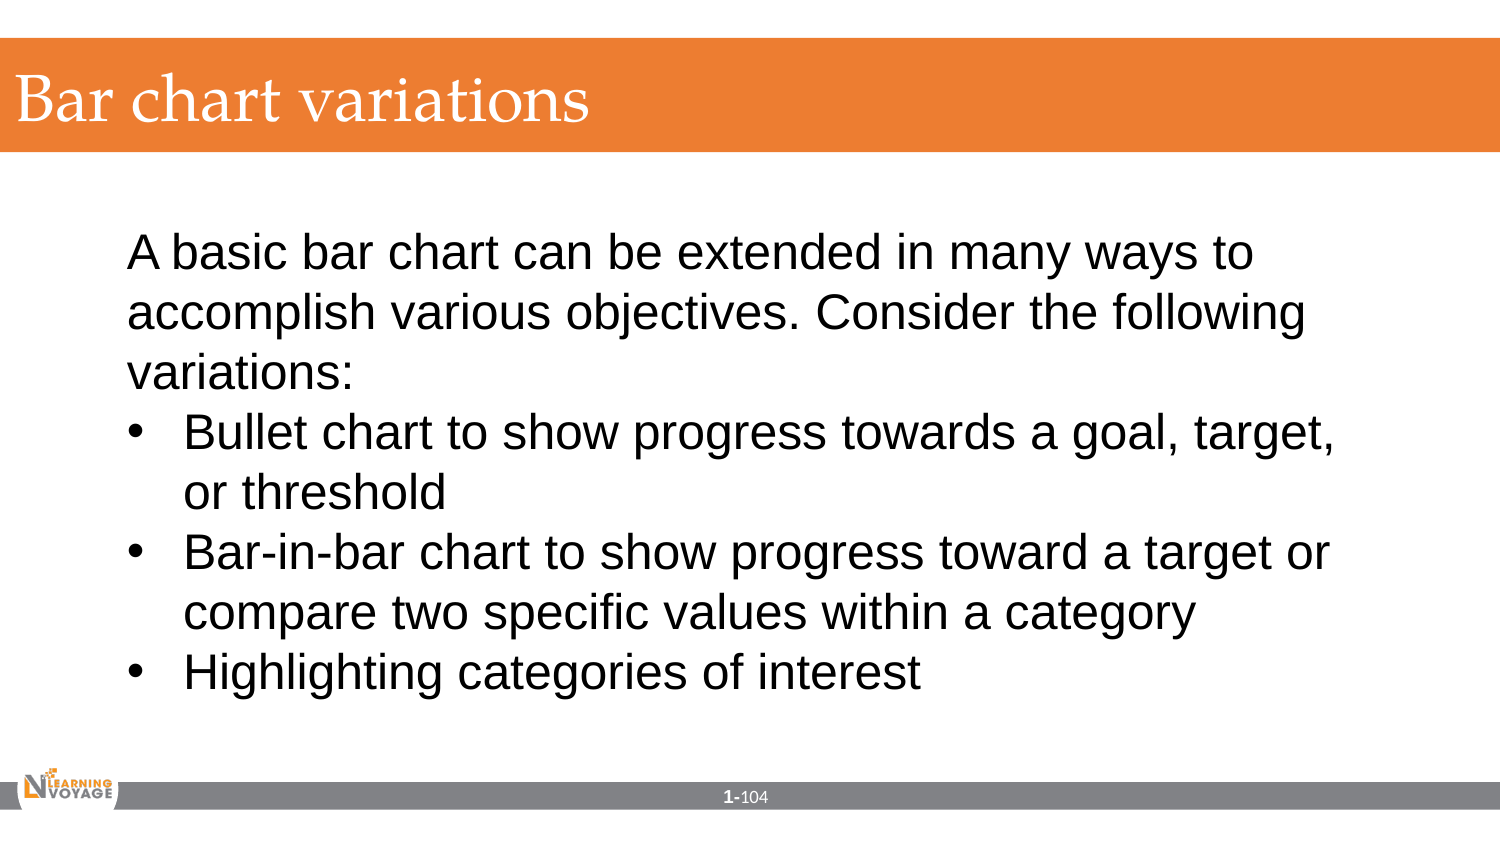

Bar chart variations
A basic bar chart can be extended in many ways to accomplish various objectives. Consider the following variations:
Bullet chart to show progress towards a goal, target, or threshold
Bar-in-bar chart to show progress toward a target or compare two specific values within a category
Highlighting categories of interest
1-104